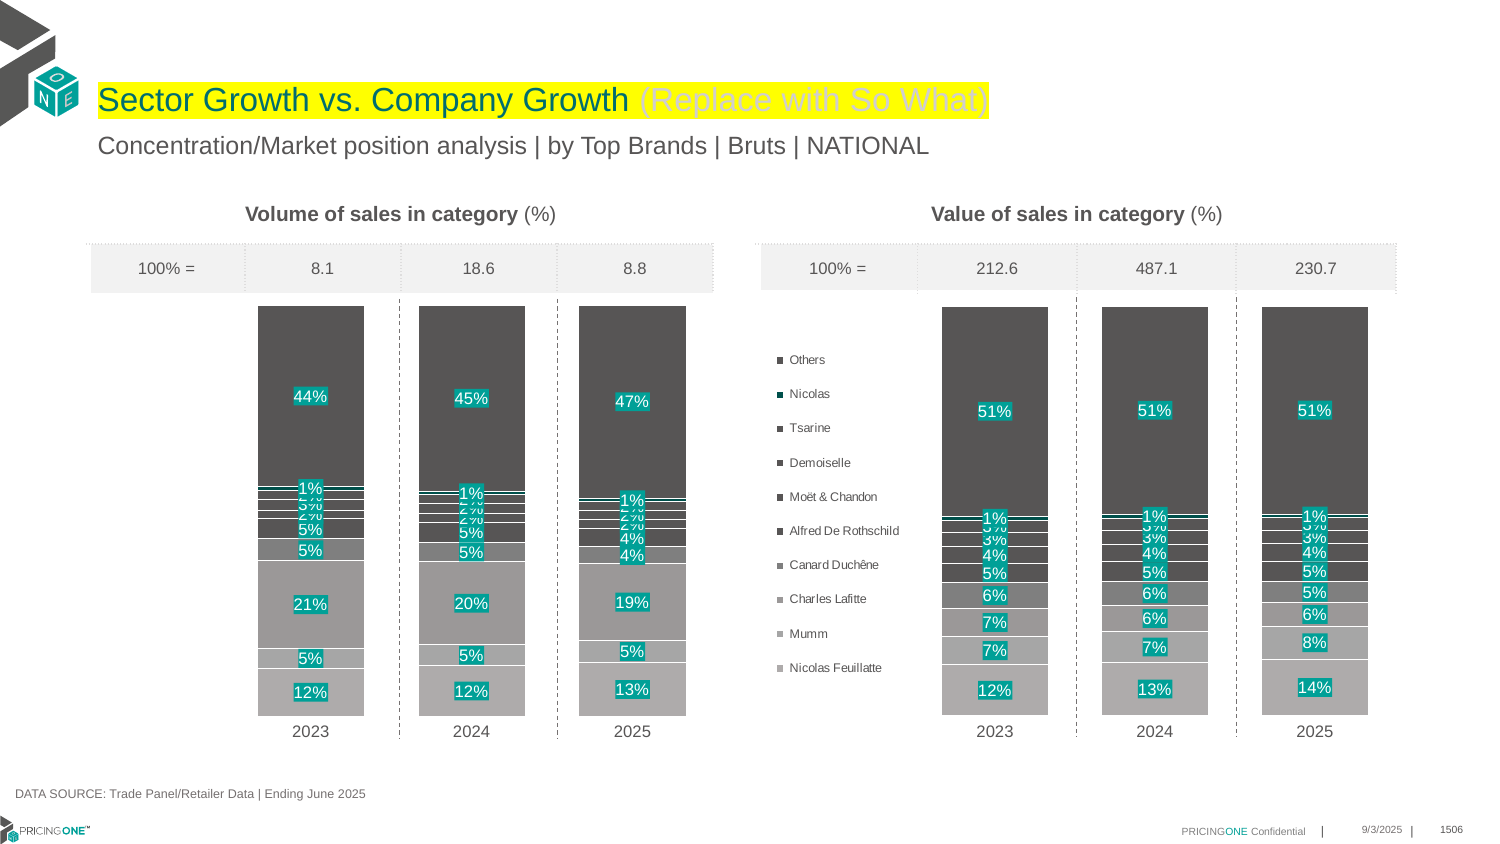

# Sector Growth vs. Company Growth (Replace with So What)
Concentration/Market position analysis | by Top Brands | Bruts | NATIONAL
| Volume of sales in category (%) |  |  |  |
| --- | --- | --- | --- |
| 100% = | 8.1 | 18.6 | 8.8 |
| Value of sales in category (%) |  |  |  |
| --- | --- | --- | --- |
| 100% = | 212.6 | 487.1 | 230.7 |

### Chart

| Category | Nicolas Feuillatte | Mumm | Charles Lafitte | Canard Duchêne | Alfred De Rothschild | Moët & Chandon | Demoiselle | Tsarine | Nicolas | Others |
|---|---|---|---|---|---|---|---|---|---|---|
| 2023 | 0.11712331037235954 | 0.04768079516941927 | 0.21389058848341508 | 0.05272682200981325 | 0.04877912839165312 | 0.021738631202221793 | 0.026790864717696213 | 0.02077312082670926 | 0.009183520582513835 | 0.44131321824419867 |
| 2024 | 0.12343802977679286 | 0.05077813157367721 | 0.20194880544181065 | 0.047787715420225314 | 0.04716498818202924 | 0.022263280003176674 | 0.024567715606644787 | 0.021368089393847392 | 0.008813761722403843 | 0.45186948287939194 |
| 2025 | 0.1307526732798966 | 0.05426105025278524 | 0.18563673355820987 | 0.04128669108693977 | 0.04481644004196096 | 0.022478034257404522 | 0.021784531088777346 | 0.02195346569976778 | 0.0077877384702128 | 0.4692426422640451 |

### Chart

| Category | Nicolas Feuillatte | Mumm | Charles Lafitte | Canard Duchêne | Alfred De Rothschild | Moët & Chandon | Demoiselle | Tsarine | Nicolas | Others |
|---|---|---|---|---|---|---|---|---|---|---|
| 2023 | 0.12491727471013785 | 0.06803855060236286 | 0.06954719557299092 | 0.0624175272099566 | 0.047607772625200696 | 0.04040590165974509 | 0.034238552140289584 | 0.029881328259805582 | 0.0097430385476629 | 0.513202858671848 |
| 2024 | 0.13075978387313225 | 0.07430148939005035 | 0.06413978790740989 | 0.0575983391308753 | 0.0490818959492183 | 0.04256426927078248 | 0.032548390889844195 | 0.030733746057136368 | 0.009916422558420786 | 0.5083558749731301 |
| 2025 | 0.13743120645808754 | 0.08151923271138242 | 0.056774512517975696 | 0.050882586495193324 | 0.05050163530336443 | 0.04428164931043395 | 0.03033995247463611 | 0.031533941456657624 | 0.00890572852899823 | 0.5078295547432705 |
DATA SOURCE: Trade Panel/Retailer Data | Ending June 2025

9/3/2025
1506